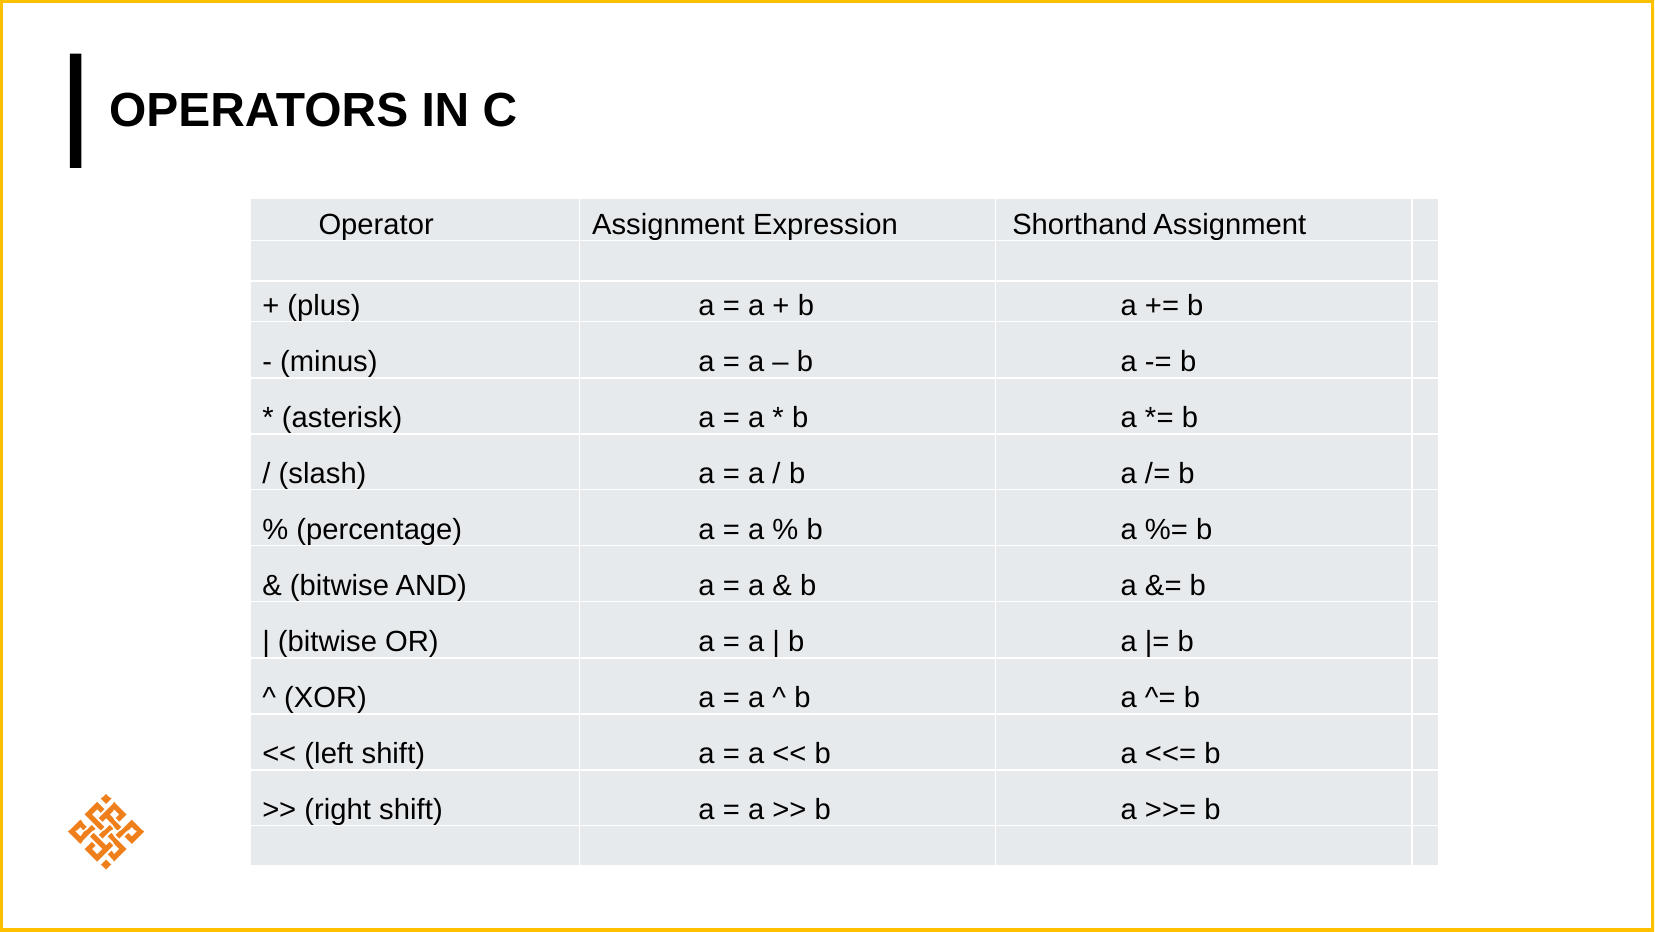

# Operators in c

| Operator | Assignment Expression | Shorthand Assignment |  |
| --- | --- | --- | --- |
|  |  |  |  |
| + (plus) | a = a + b | a += b |  |
| - (minus) | a = a – b | a -= b |  |
| \* (asterisk) | a = a \* b | a \*= b |  |
| / (slash) | a = a / b | a /= b |  |
| % (percentage) | a = a % b | a %= b |  |
| & (bitwise AND) | a = a & b | a &= b |  |
| | (bitwise OR) | a = a | b | a |= b |  |
| ^ (XOR) | a = a ^ b | a ^= b |  |
| << (left shift) | a = a << b | a <<= b |  |
| >> (right shift) | a = a >> b | a >>= b |  |
|  |  |  |  |